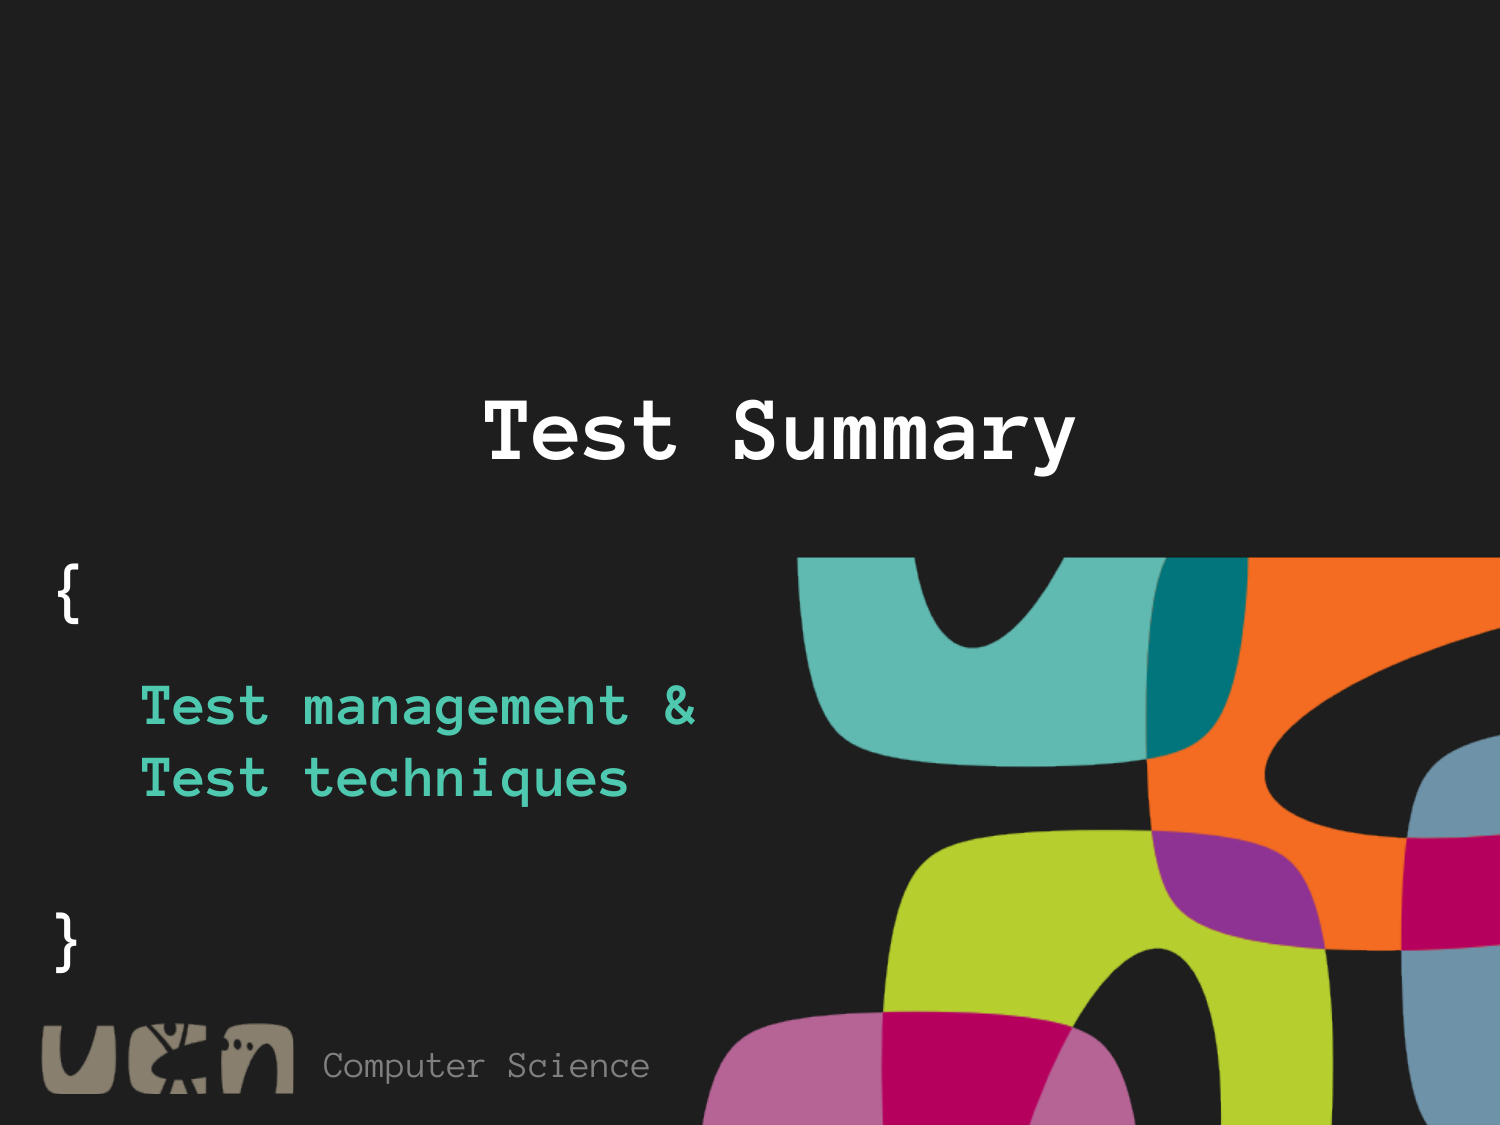

# Test Summary
Test management & Test techniques